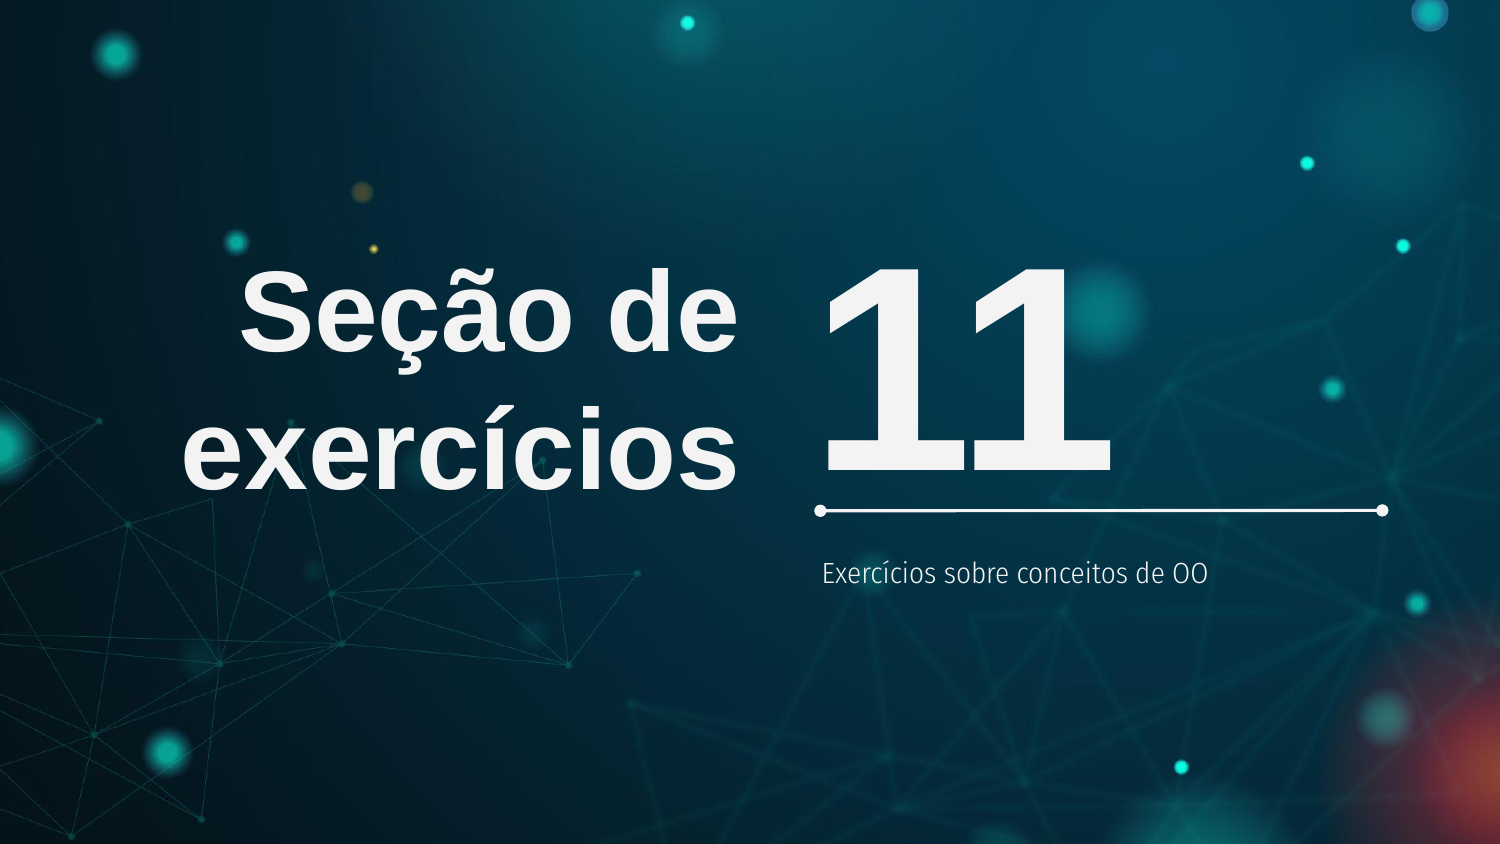

# Seção de exercícios
11
Exercícios sobre conceitos de OO